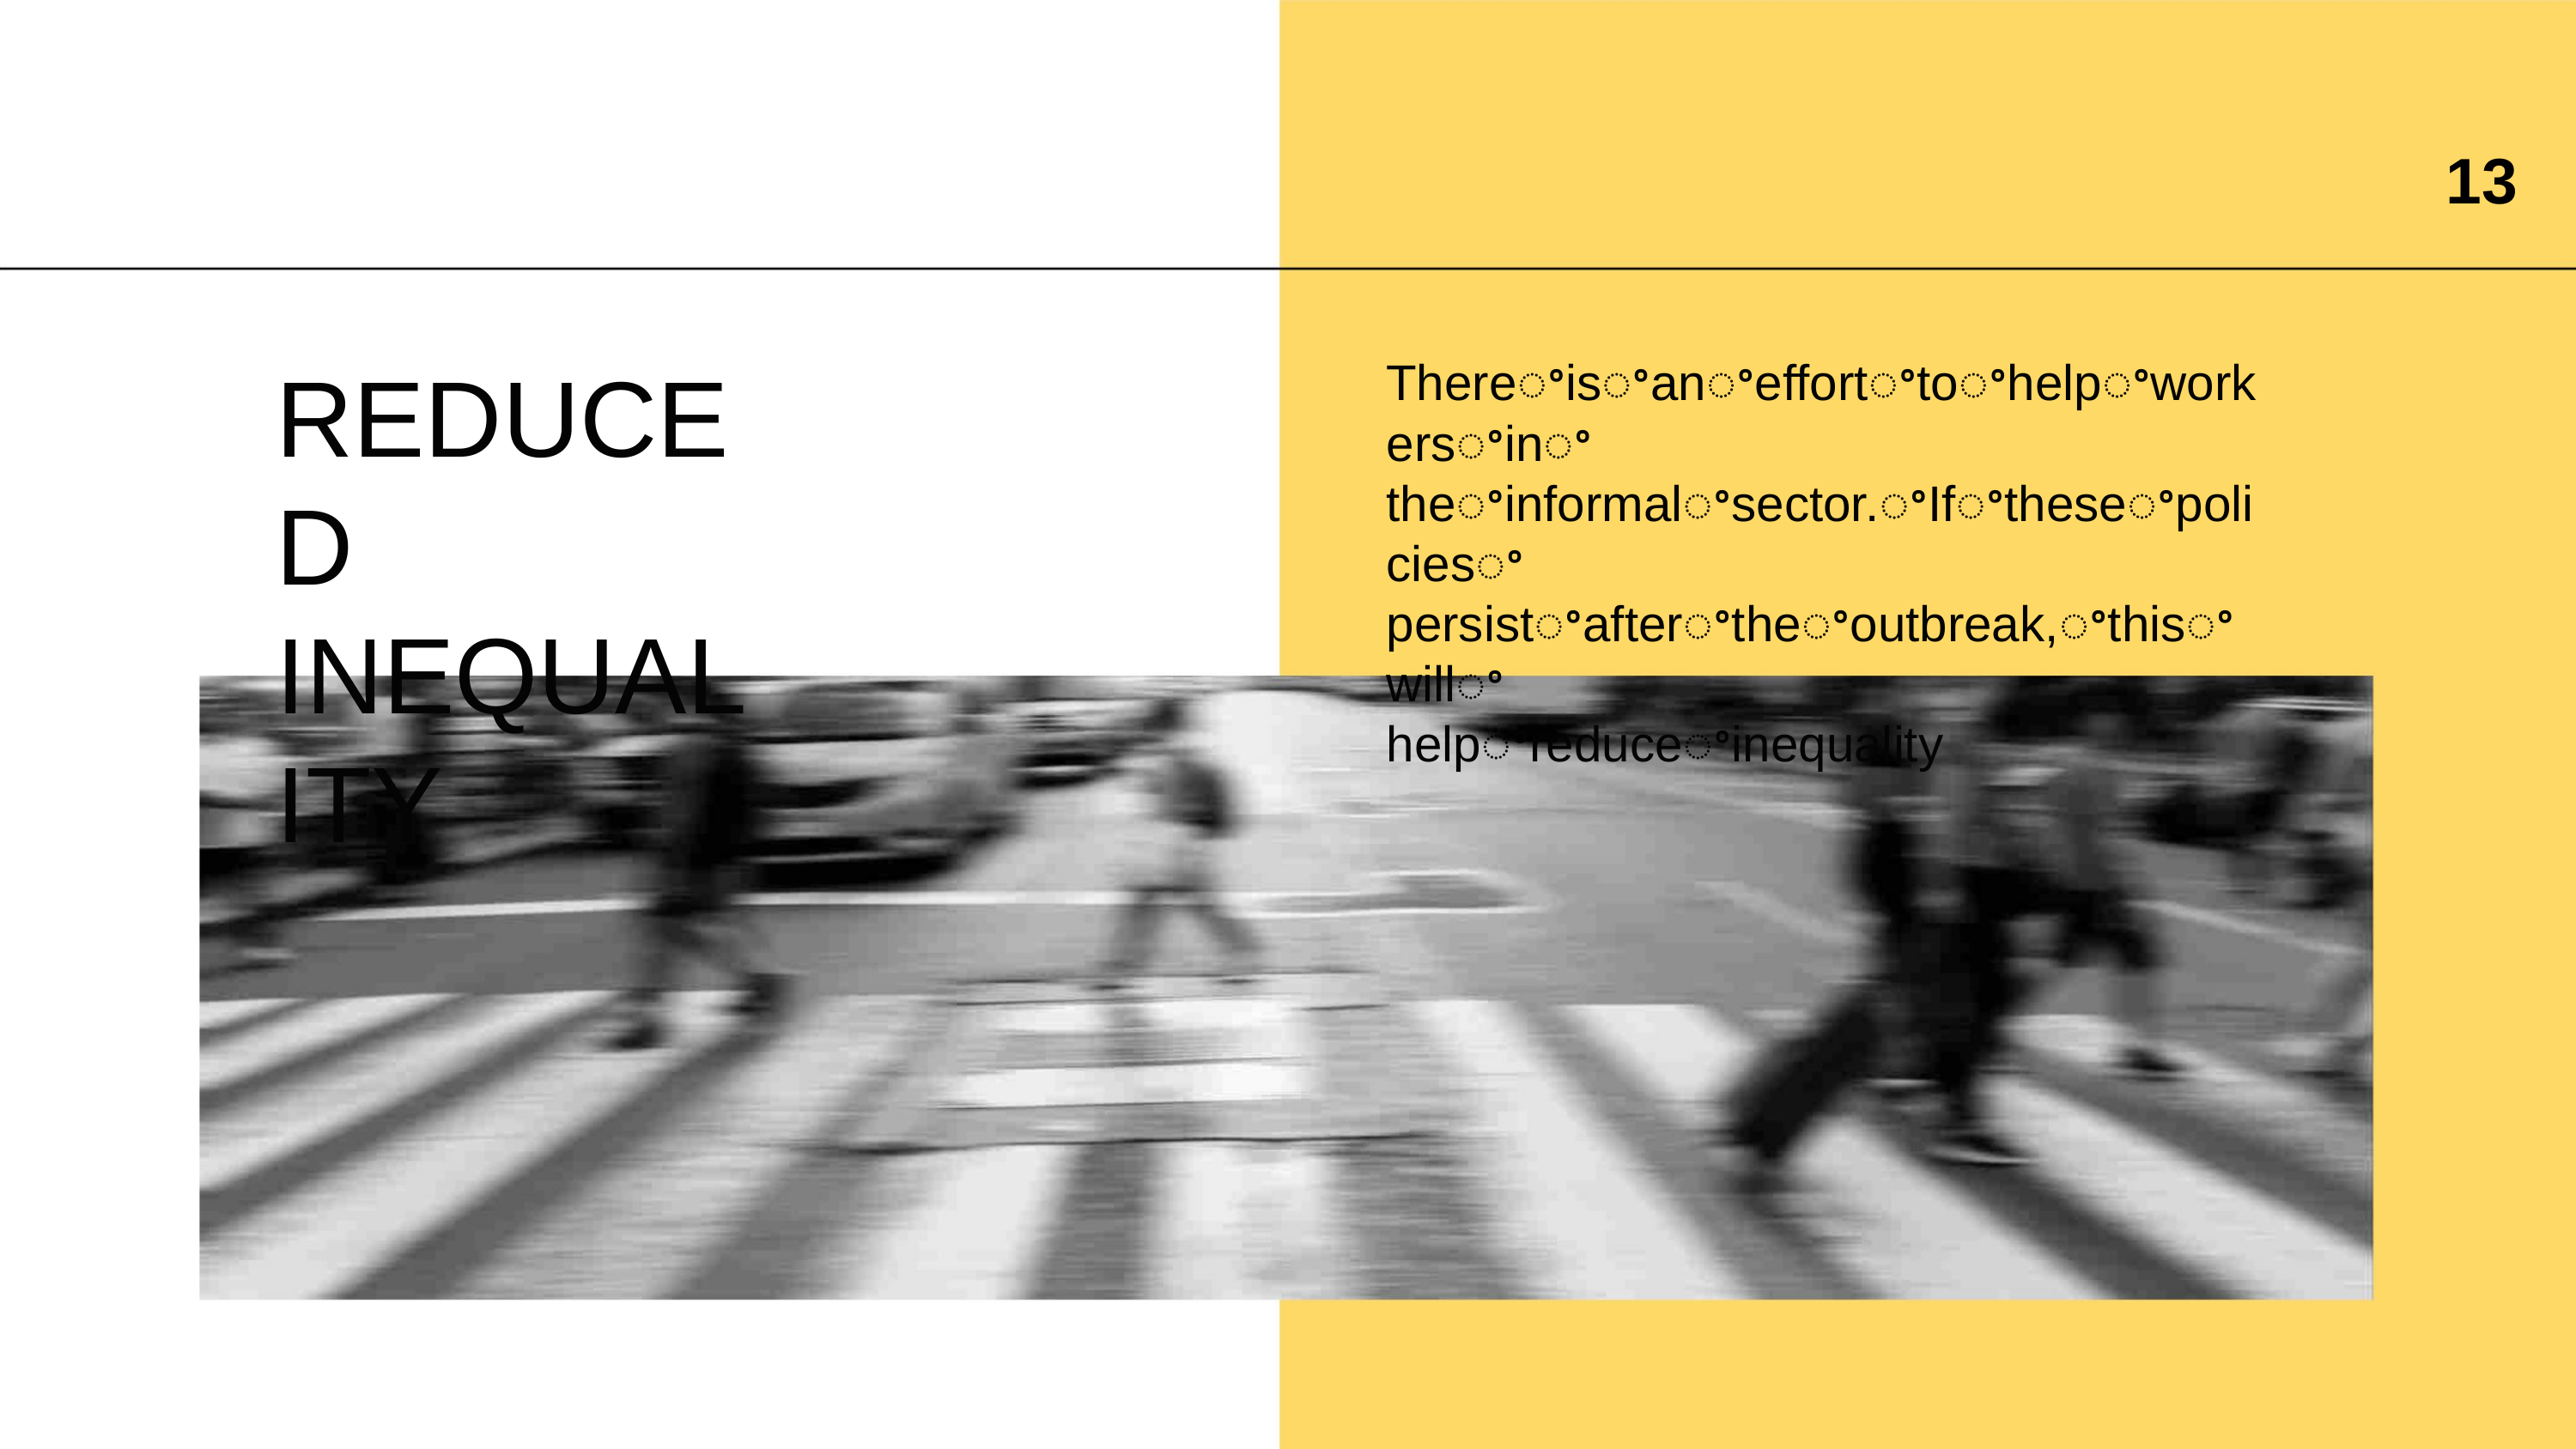

13
Thereꢀisꢀanꢀeffortꢀtoꢀhelpꢀworkersꢀinꢀ
theꢀinformalꢀsector.ꢀIfꢀtheseꢀpoliciesꢀ
persistꢀafterꢀtheꢀoutbreak,ꢀthisꢀwillꢀ
helpꢀreduceꢀinequality
REDUCED
INEQUALITY